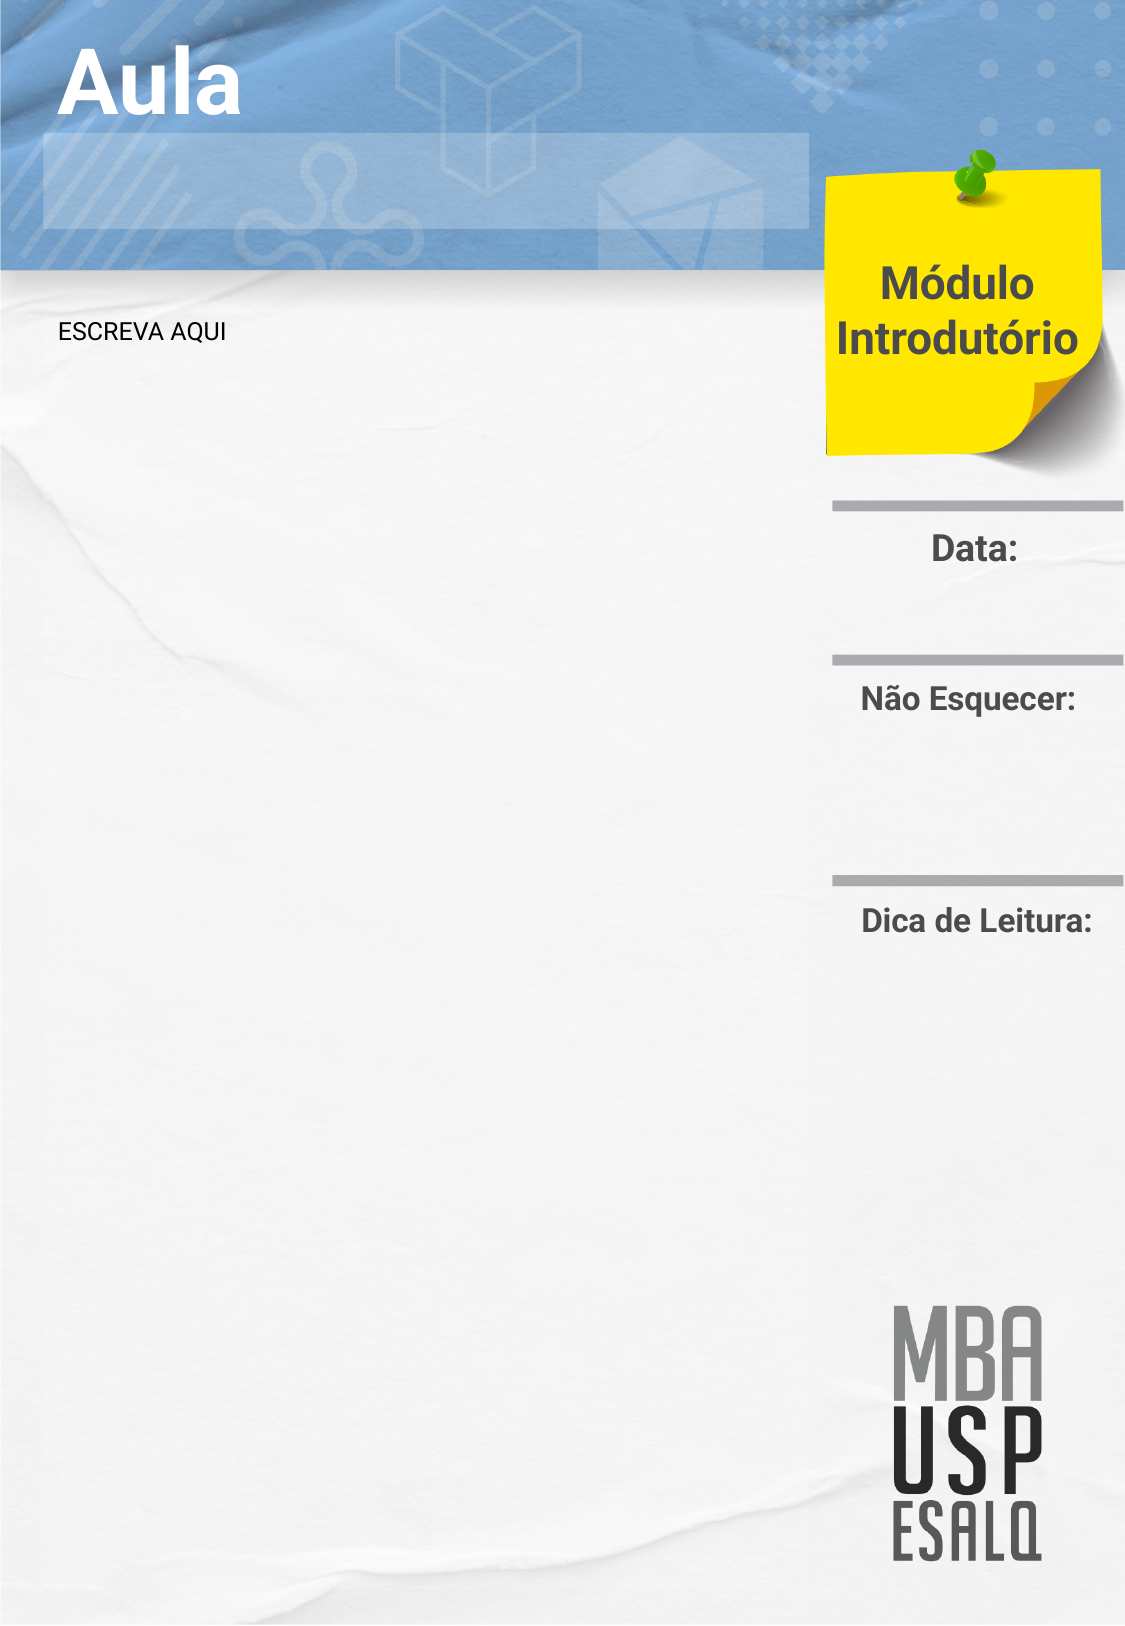

Aula

Módulo
Introdutório
ESCREVA AQUI
Data:

Não Esquecer:

Dica de Leitura: